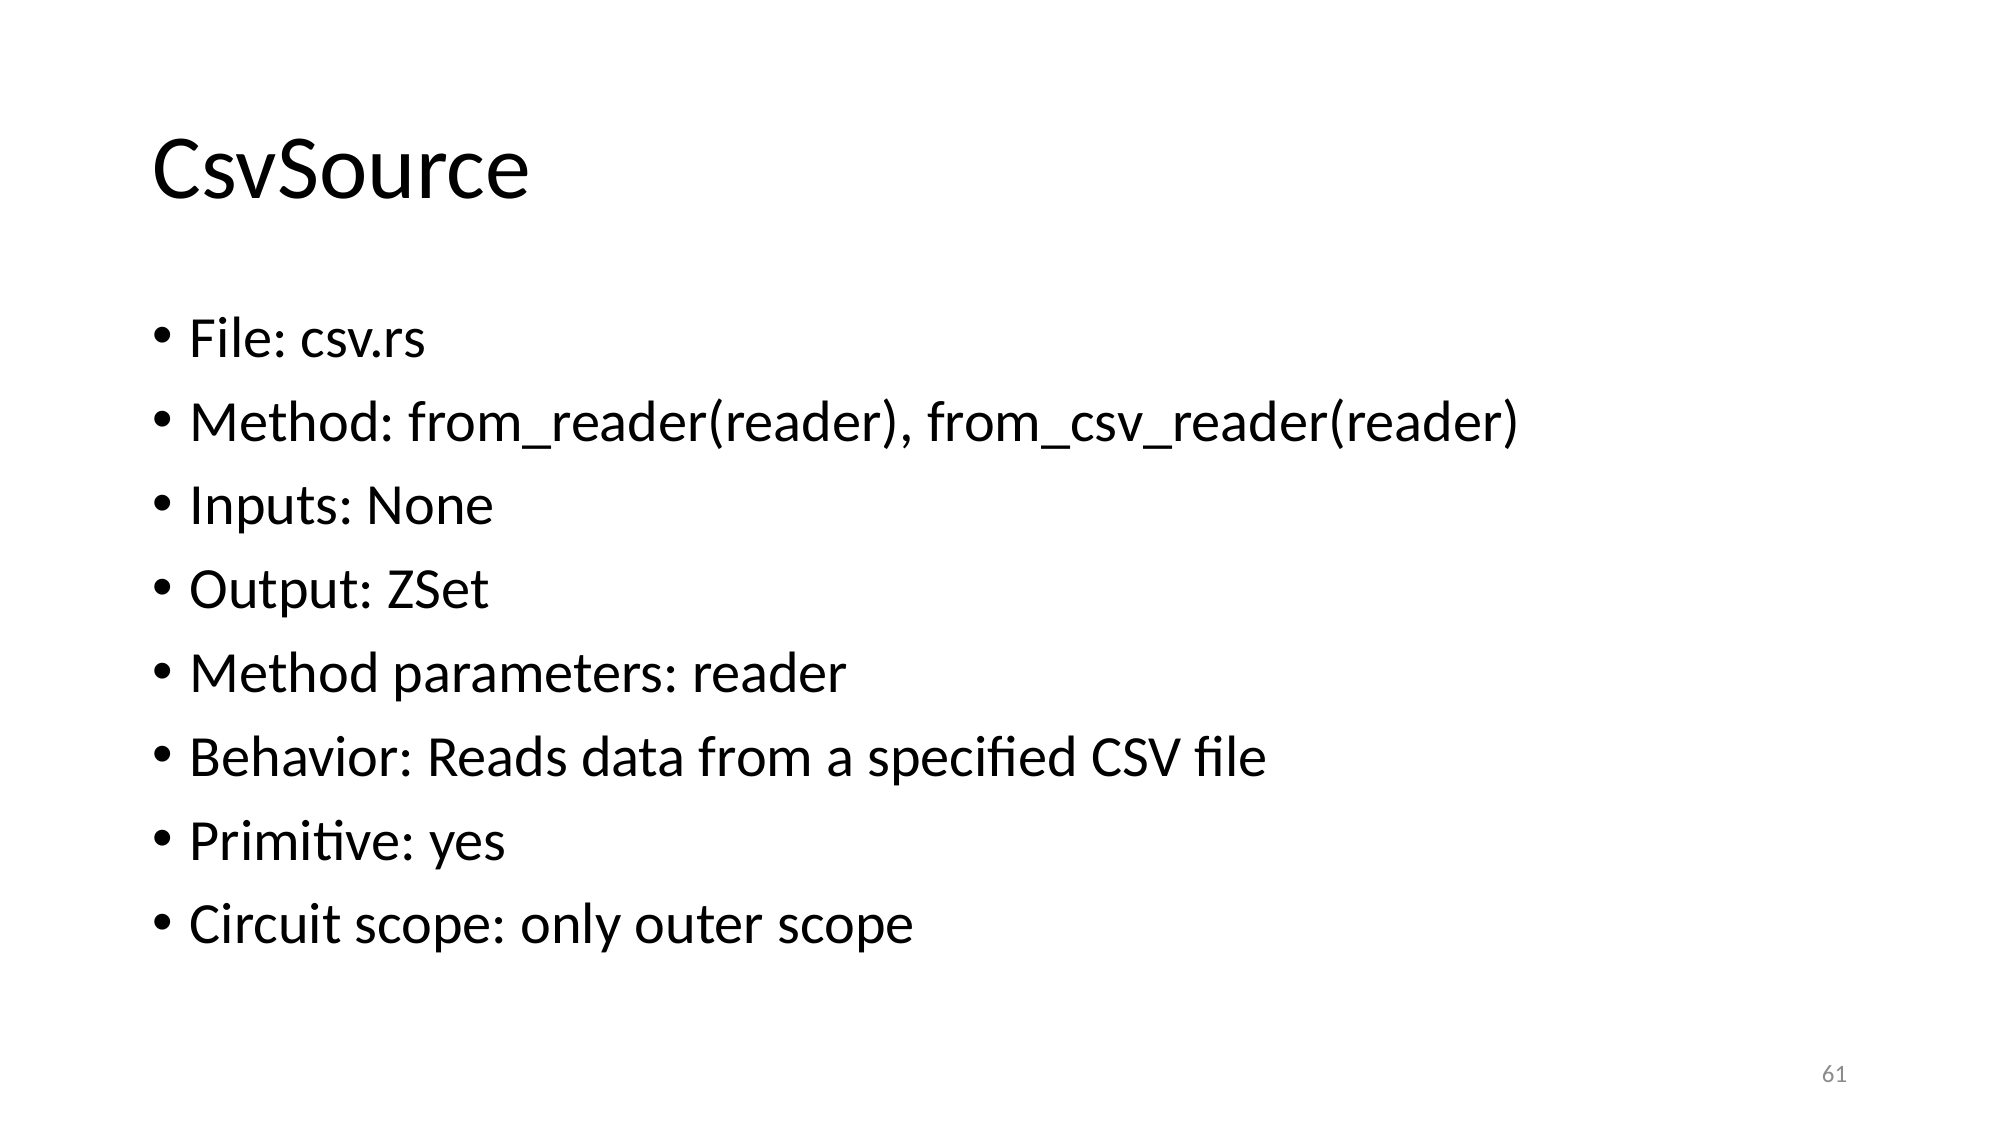

# CsvSource
File: csv.rs
Method: from_reader(reader), from_csv_reader(reader)
Inputs: None
Output: ZSet
Method parameters: reader
Behavior: Reads data from a specified CSV file
Primitive: yes
Circuit scope: only outer scope
61